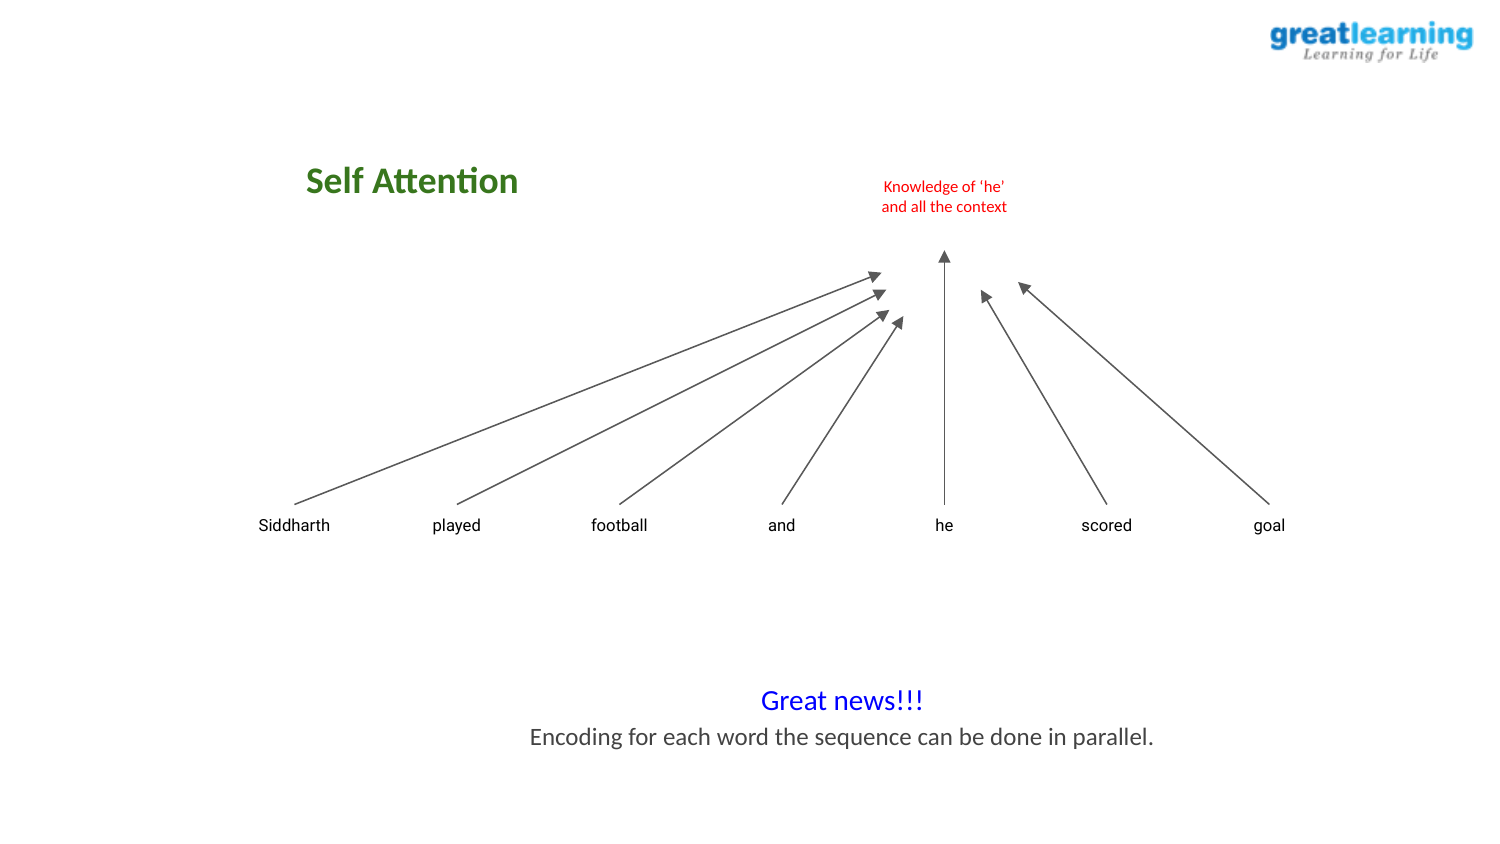

Self Attention
Knowledge of ‘he’ and all the context
Siddharth
played
football
and
he
scored
goal
Great news!!!
Encoding for each word the sequence can be done in parallel.